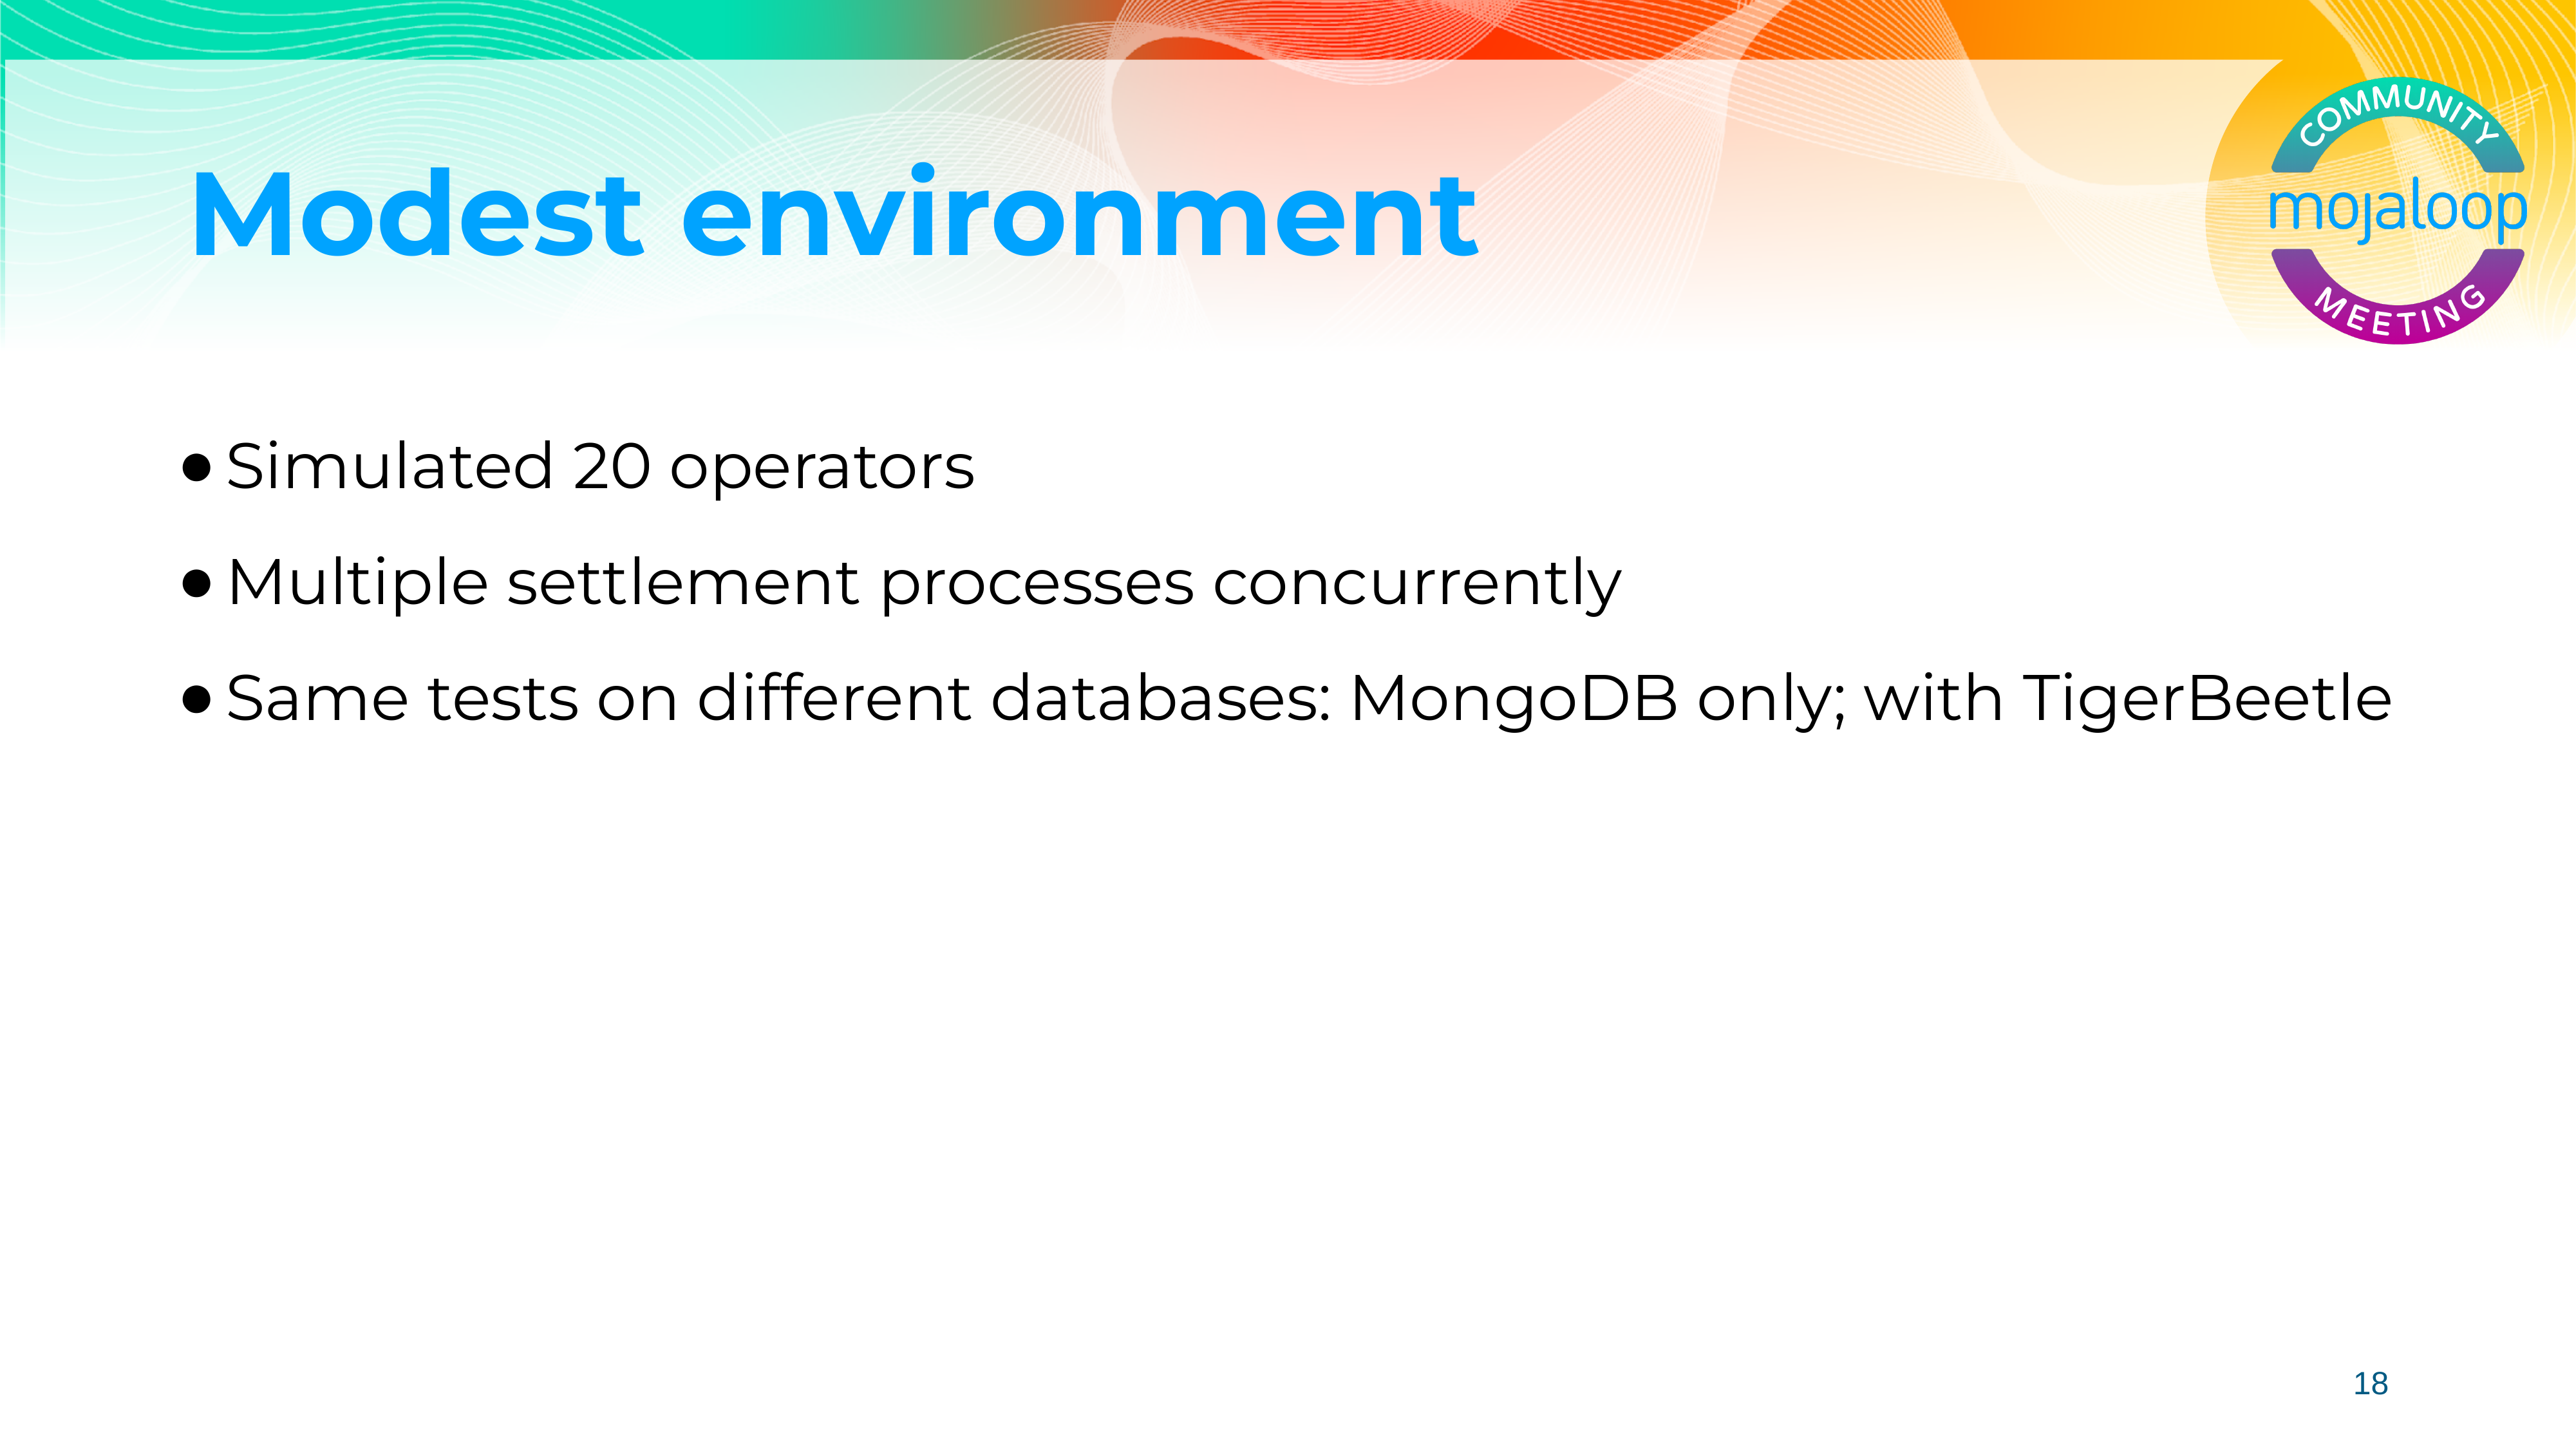

Modest environment
Simulated 20 operators
Multiple settlement processes concurrently
Same tests on different databases: MongoDB only; with TigerBeetle
18